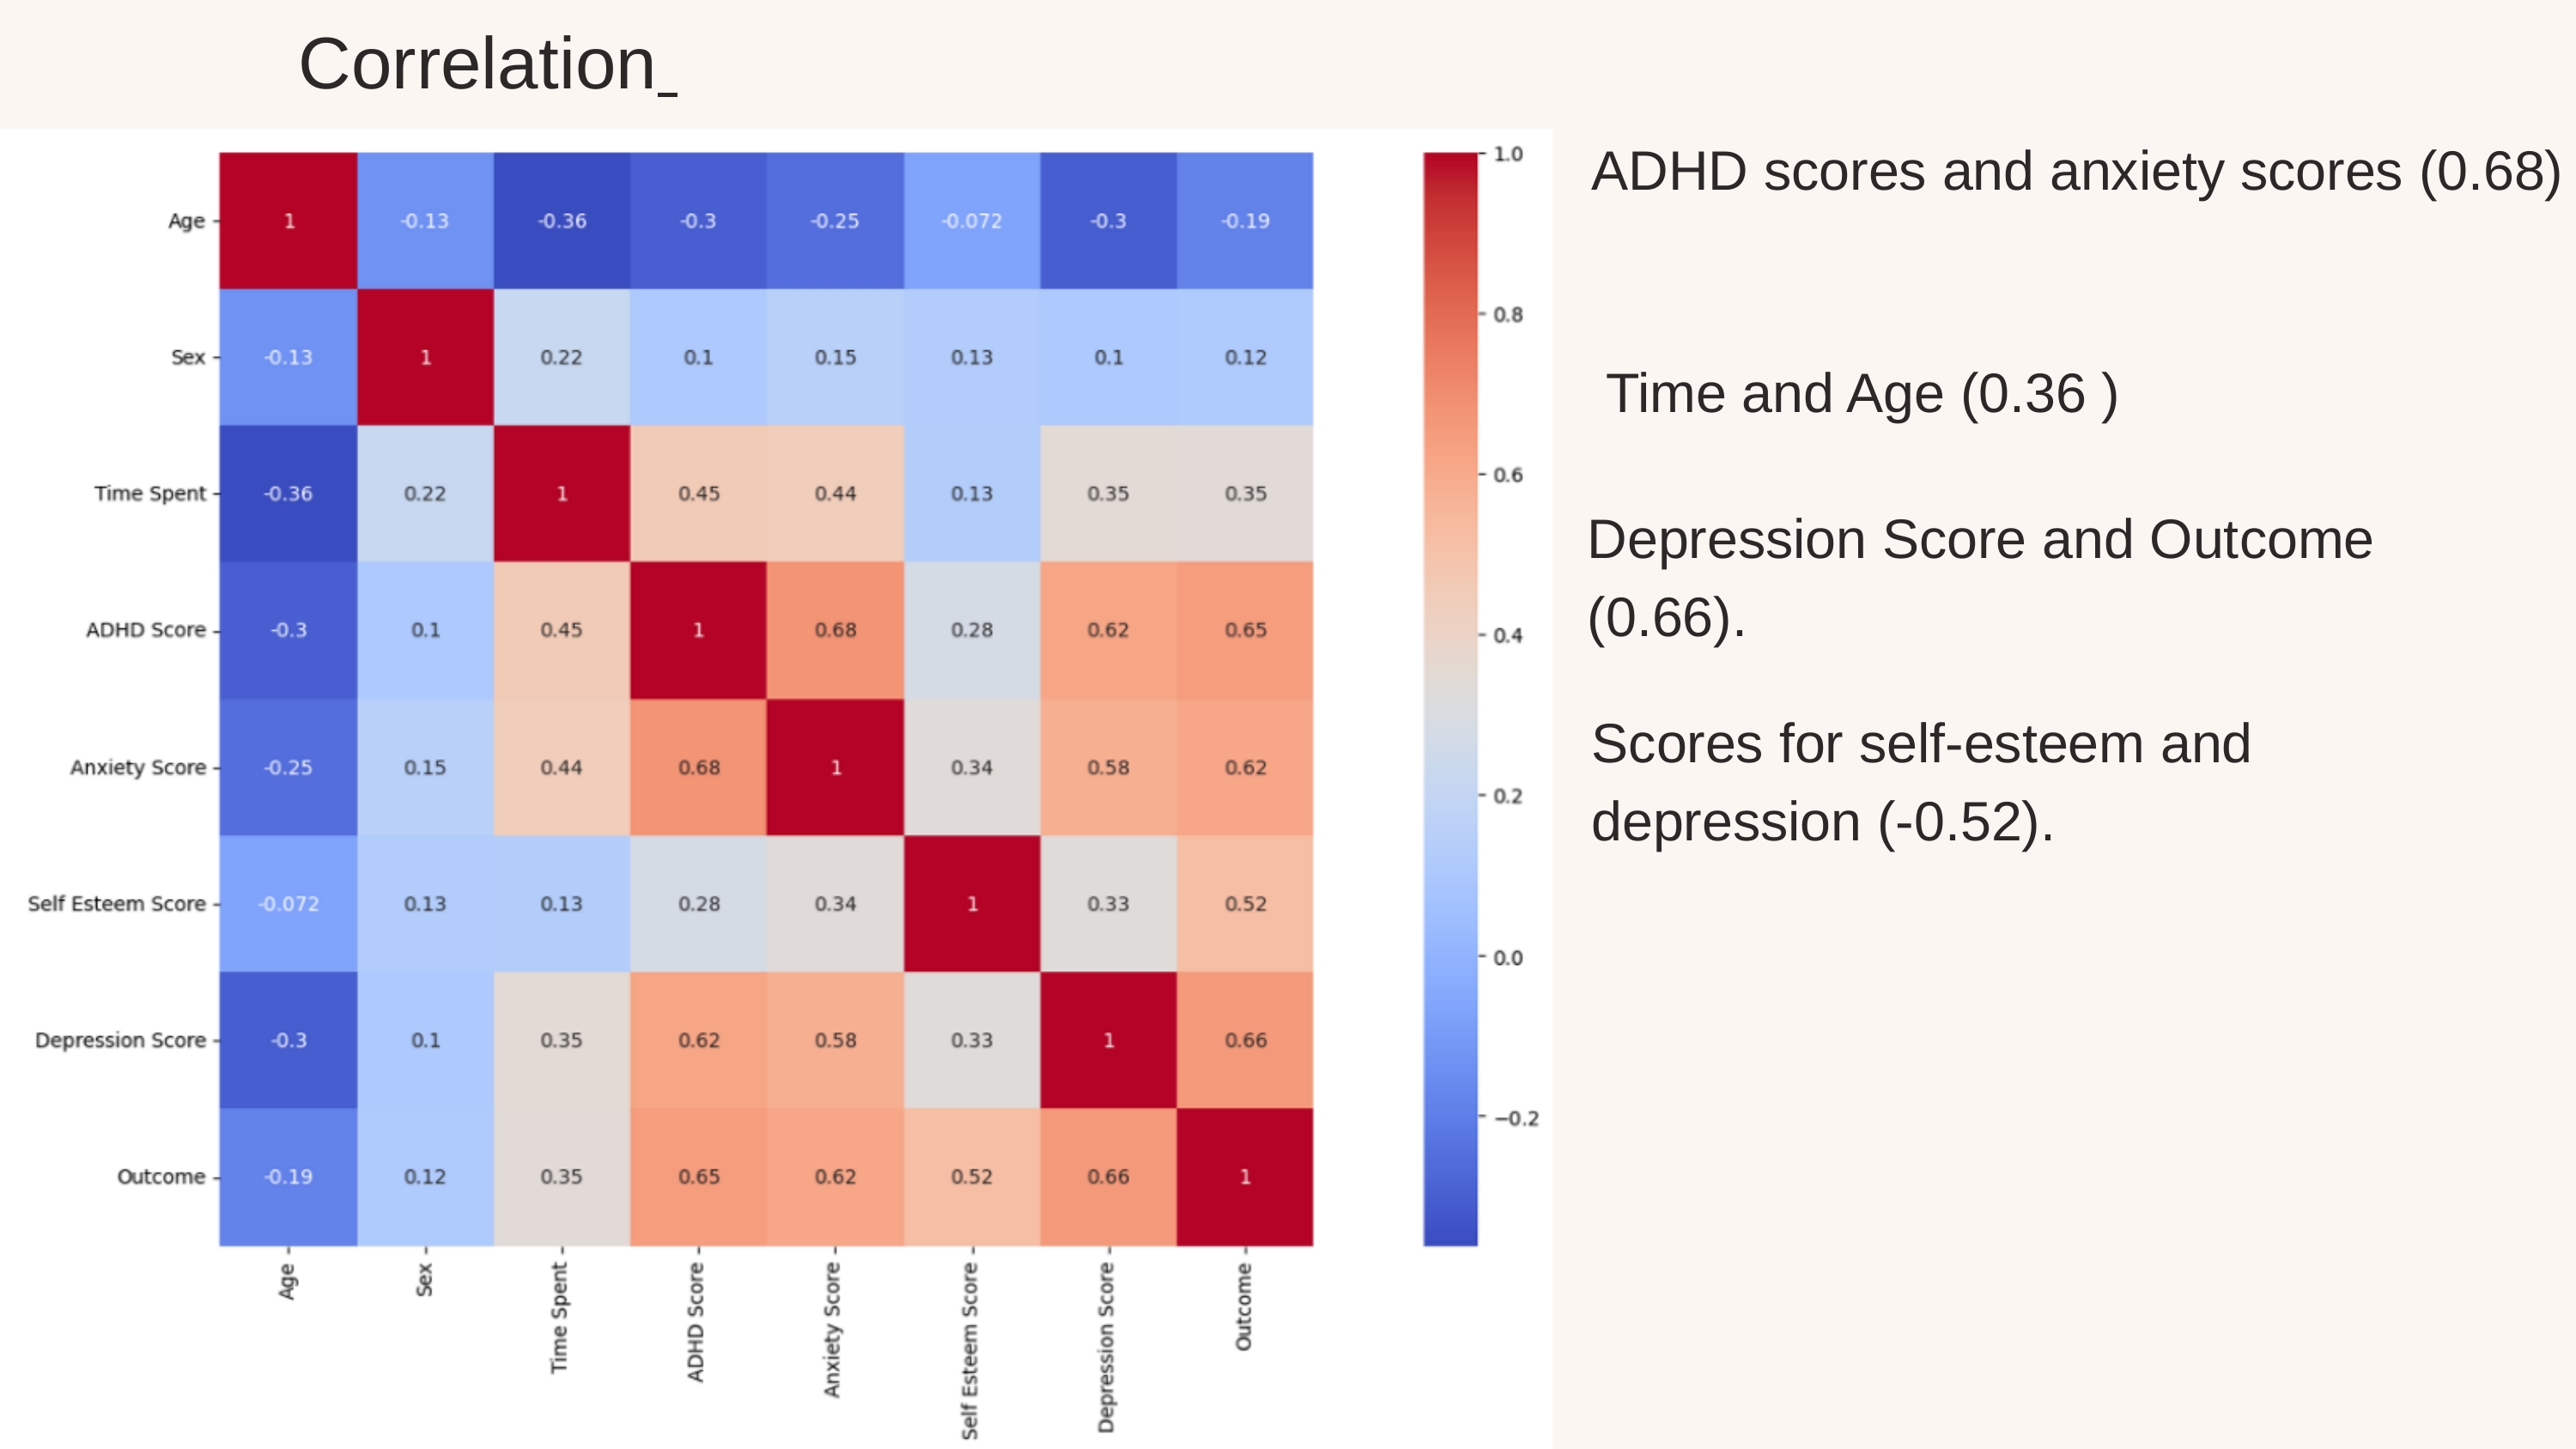

Correlation
ADHD scores and anxiety scores (0.68)

Time and Age (0.36 )
Depression Score and Outcome (0.66).
Scores for self-esteem and depression (-0.52).